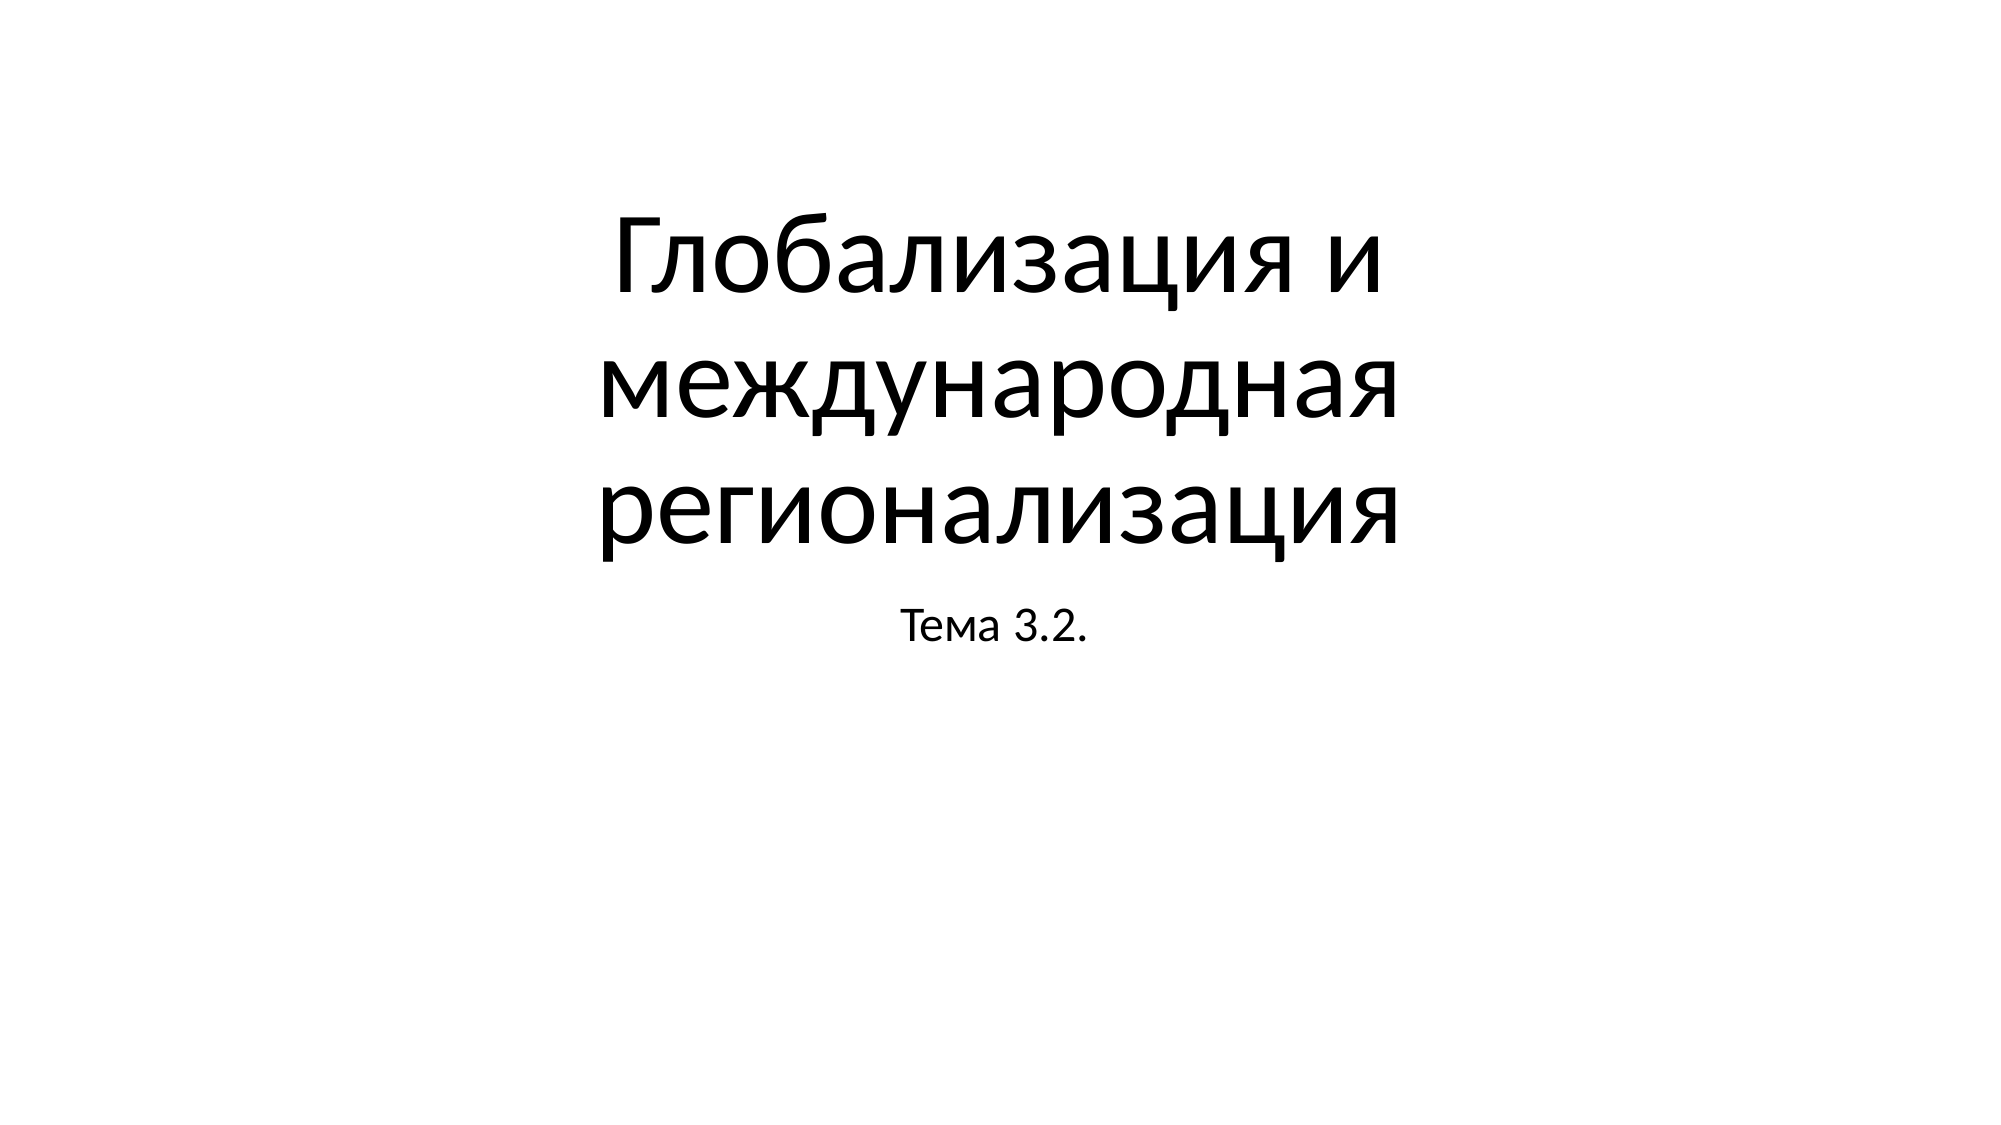

# Глобализация и международная регионализация
Тема 3.2.